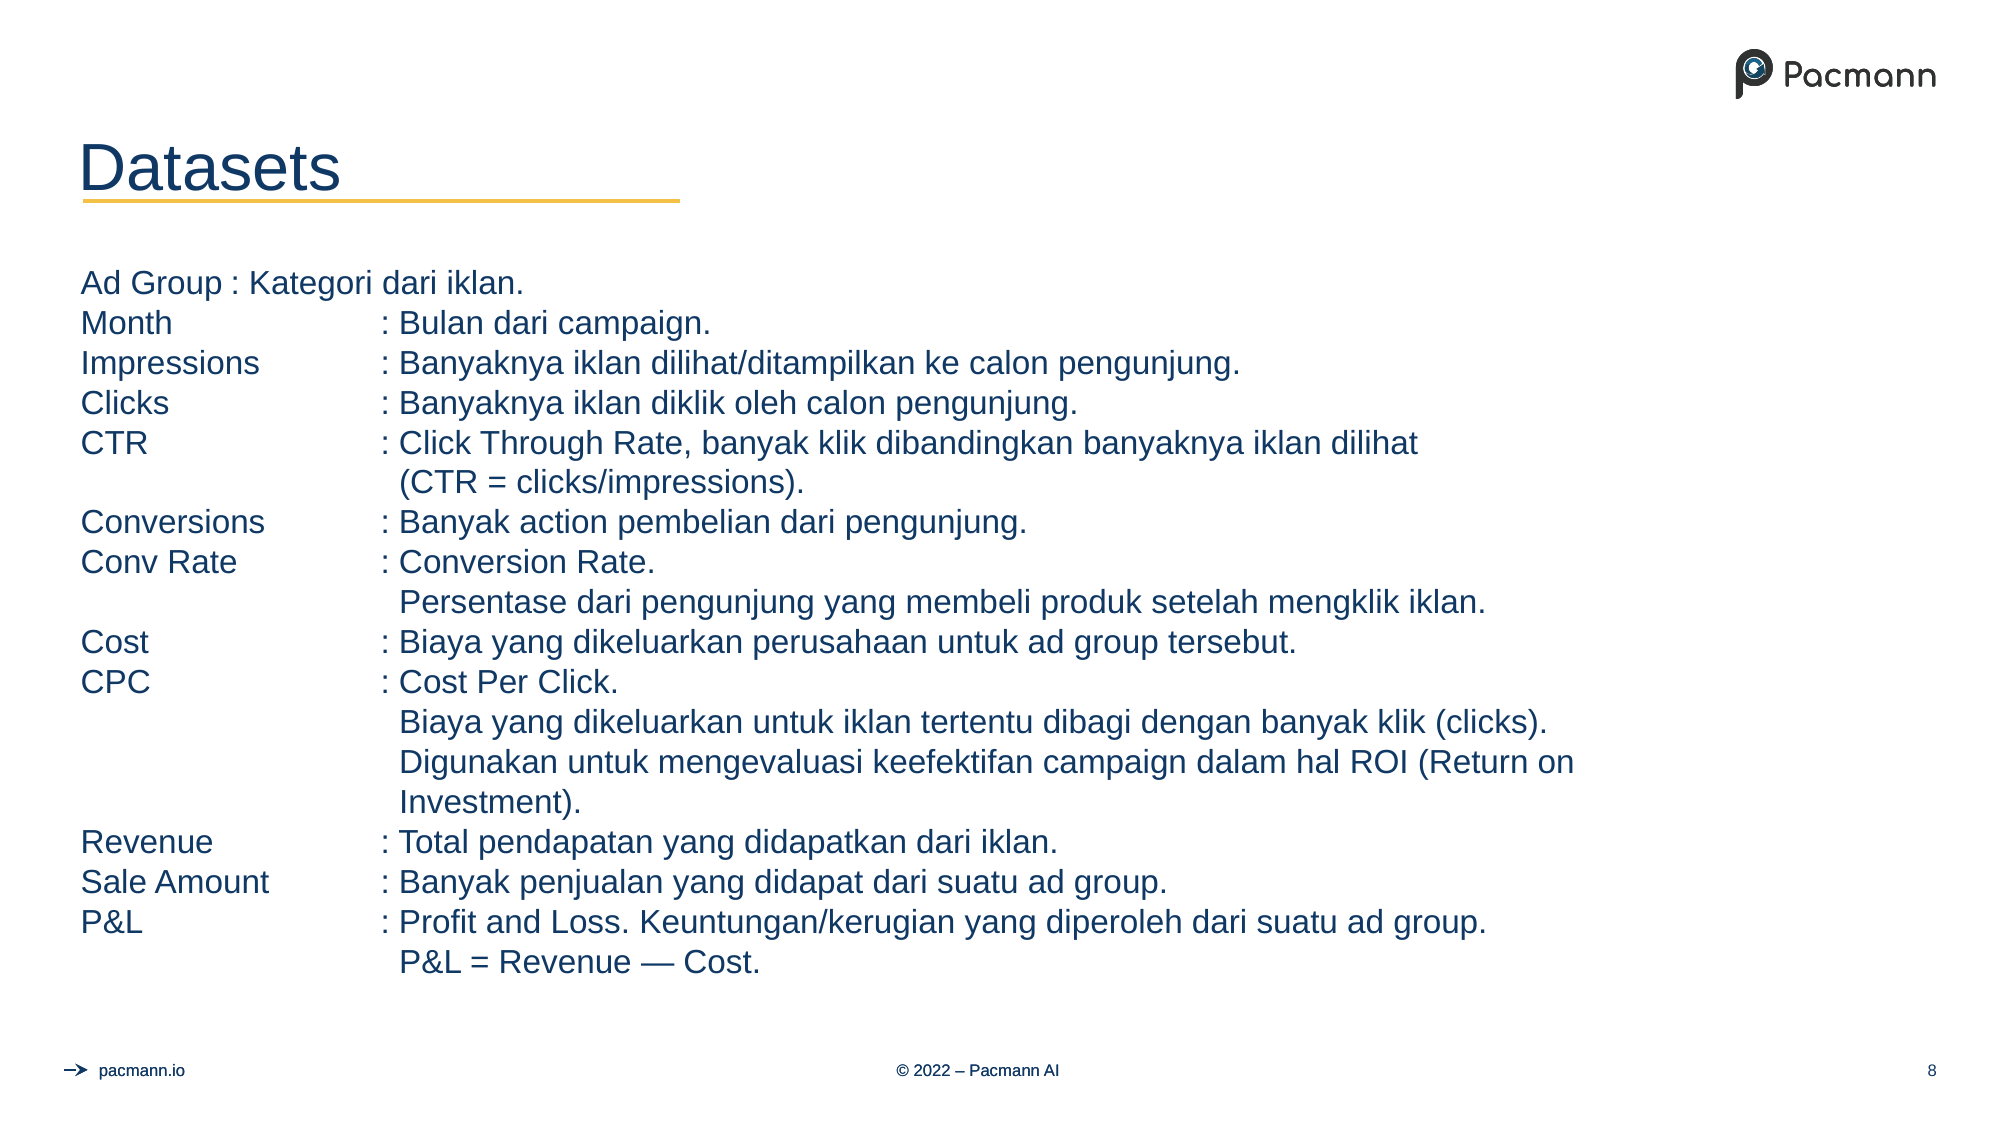

# Datasets
Ad Group	: Kategori dari iklan.
Month		: Bulan dari campaign.
Impressions	: Banyaknya iklan dilihat/ditampilkan ke calon pengunjung.
Clicks		: Banyaknya iklan diklik oleh calon pengunjung.
CTR		: Click Through Rate, banyak klik dibandingkan banyaknya iklan dilihat
		  (CTR = clicks/impressions).
Conversions	: Banyak action pembelian dari pengunjung.
Conv Rate	: Conversion Rate.
		  Persentase dari pengunjung yang membeli produk setelah mengklik iklan.
Cost		: Biaya yang dikeluarkan perusahaan untuk ad group tersebut.
CPC		: Cost Per Click.
		  Biaya yang dikeluarkan untuk iklan tertentu dibagi dengan banyak klik (clicks).
		  Digunakan untuk mengevaluasi keefektifan campaign dalam hal ROI (Return on
		  Investment).
Revenue		: Total pendapatan yang didapatkan dari iklan.
Sale Amount	: Banyak penjualan yang didapat dari suatu ad group.
P&L		: Profit and Loss. Keuntungan/kerugian yang diperoleh dari suatu ad group.
		  P&L = Revenue — Cost.